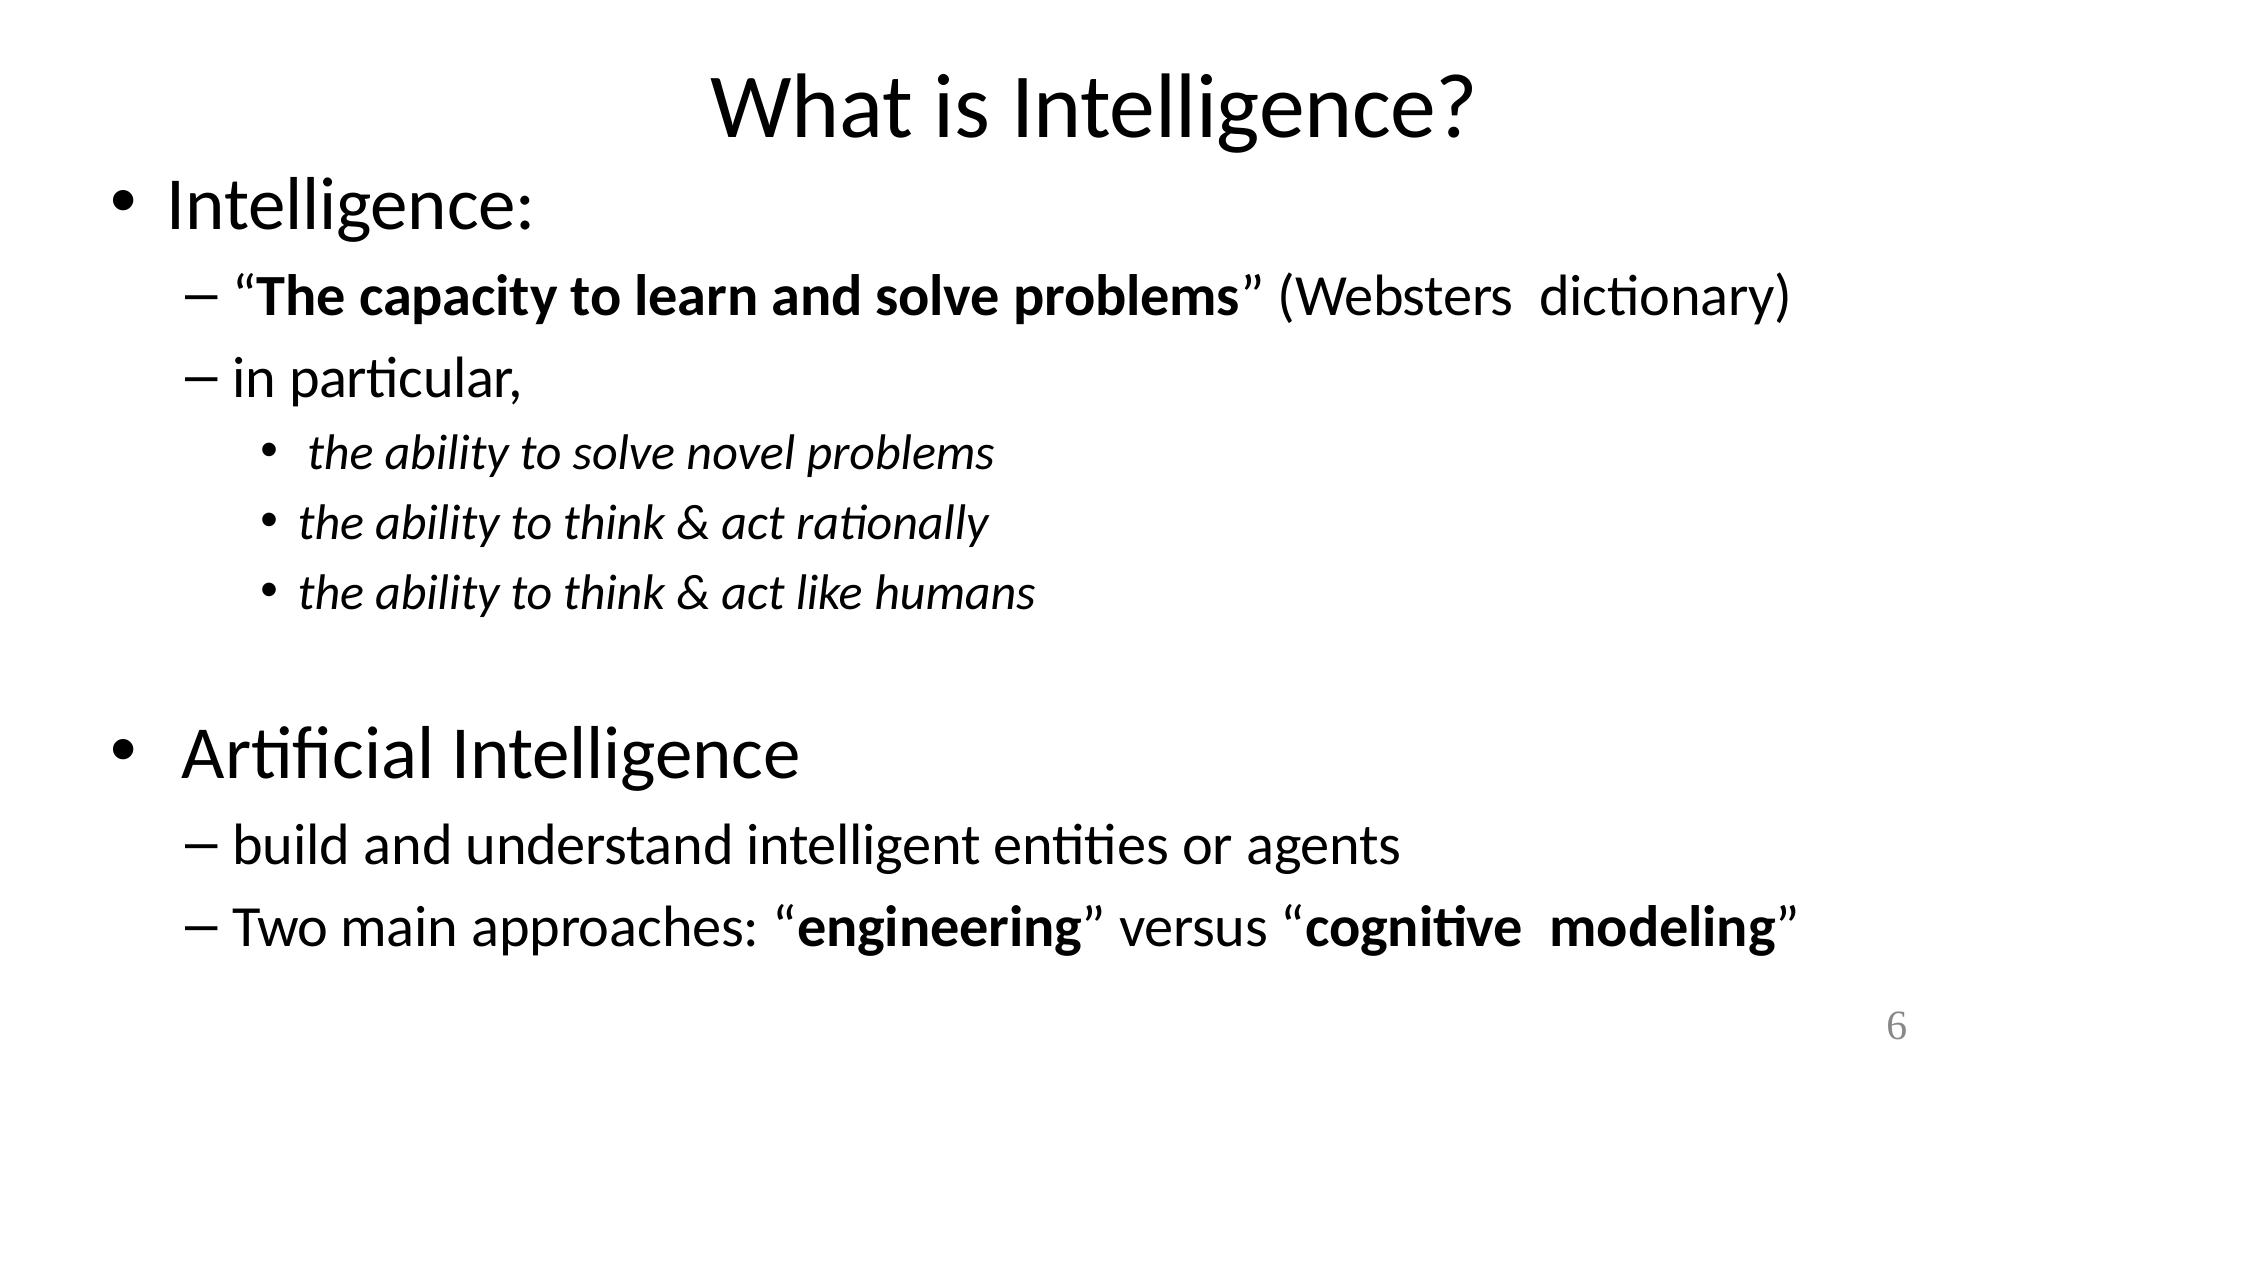

# What is Intelligence?
Intelligence:
“The capacity to learn and solve problems” (Websters  dictionary)
in particular,
the ability to solve novel problems
the ability to think & act rationally
the ability to think & act like humans

Artificial Intelligence
build and understand intelligent entities or agents
Two main approaches: “engineering” versus “cognitive  modeling”
6